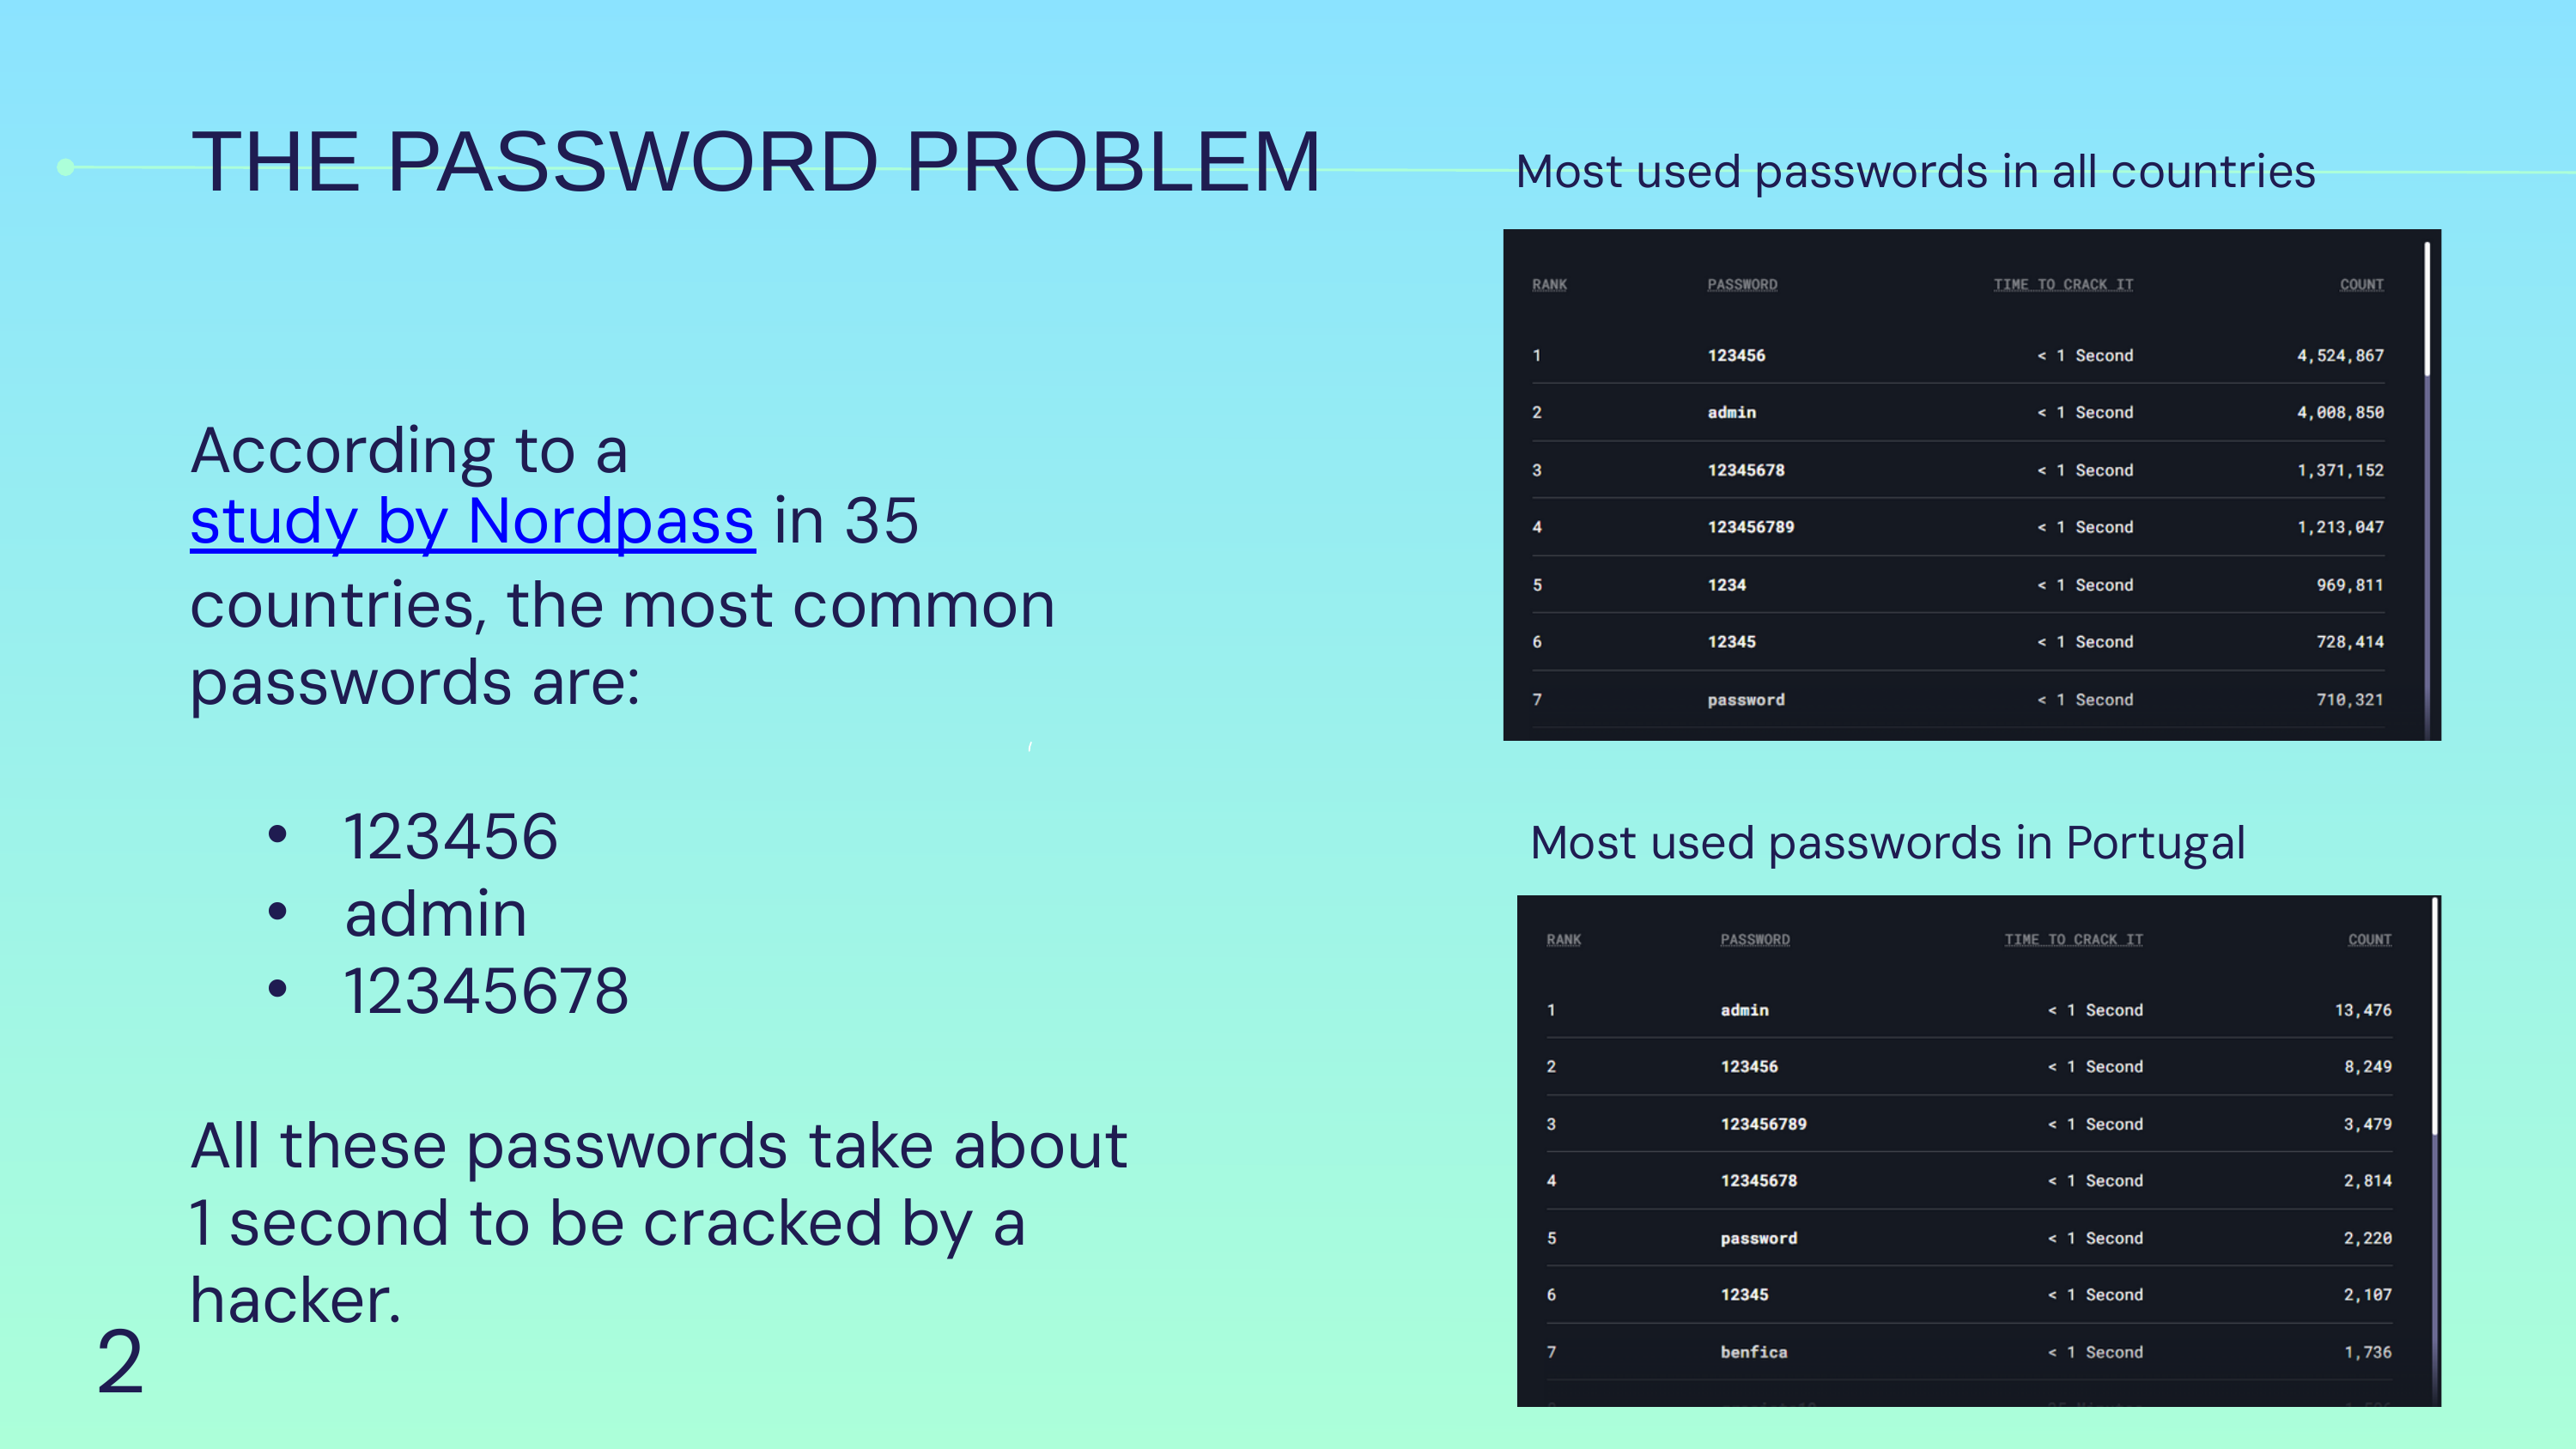

THE PASSWORD PROBLEM
Most used passwords in all countries

According to a study by Nordpass in 35 countries, the most common passwords are:

123456
admin
12345678

All these passwords take about 1 second to be cracked by a hacker.

Most used passwords in Portugal

2